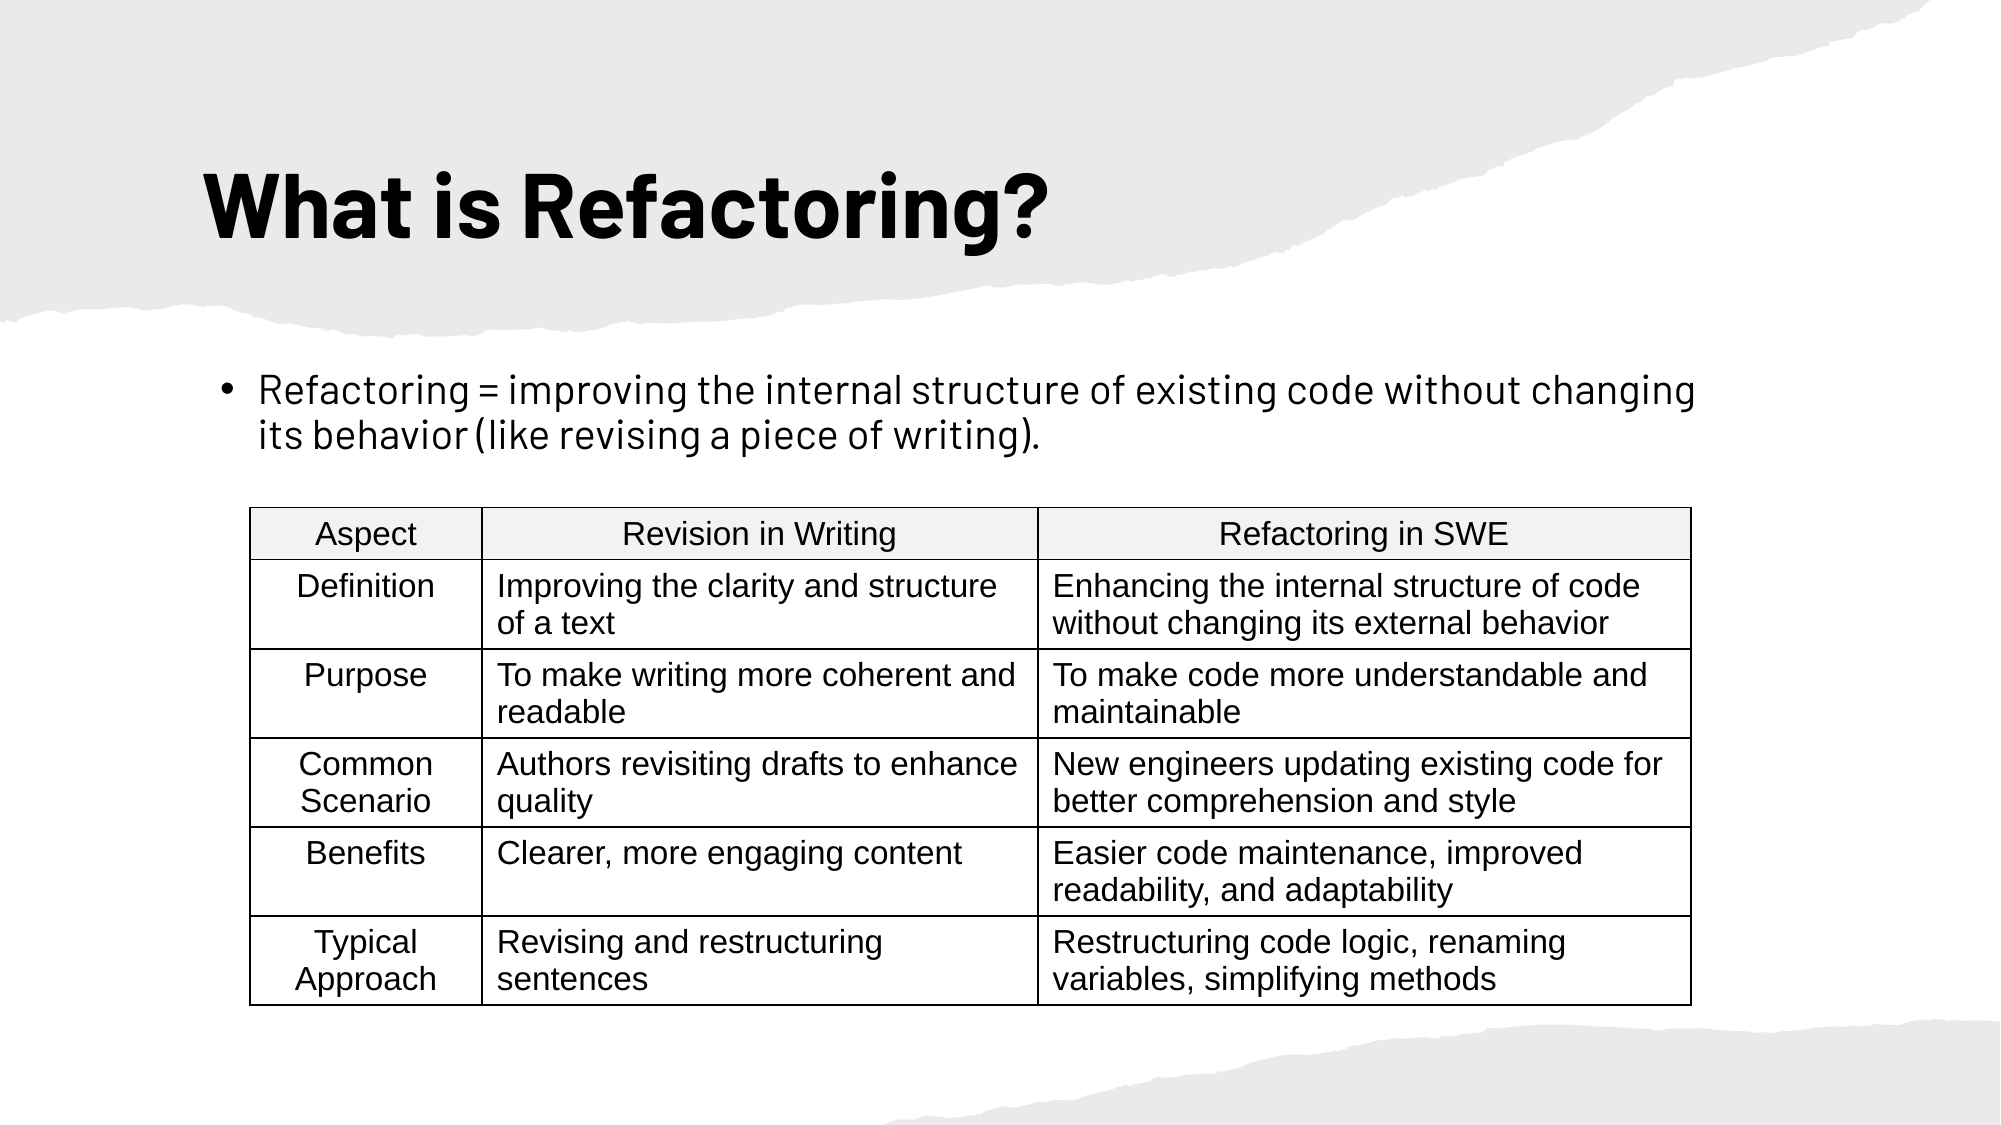

What is Refactoring?
Refactoring = improving the internal structure of existing code without changing its behavior (like revising a piece of writing).
| Aspect | Revision in Writing | Refactoring in SWE |
| --- | --- | --- |
| Definition | Improving the clarity and structure of a text | Enhancing the internal structure of code without changing its external behavior |
| Purpose | To make writing more coherent and readable | To make code more understandable and maintainable |
| Common Scenario | Authors revisiting drafts to enhance quality | New engineers updating existing code for better comprehension and style |
| Benefits | Clearer, more engaging content | Easier code maintenance, improved readability, and adaptability |
| Typical Approach | Revising and restructuring sentences | Restructuring code logic, renaming variables, simplifying methods |